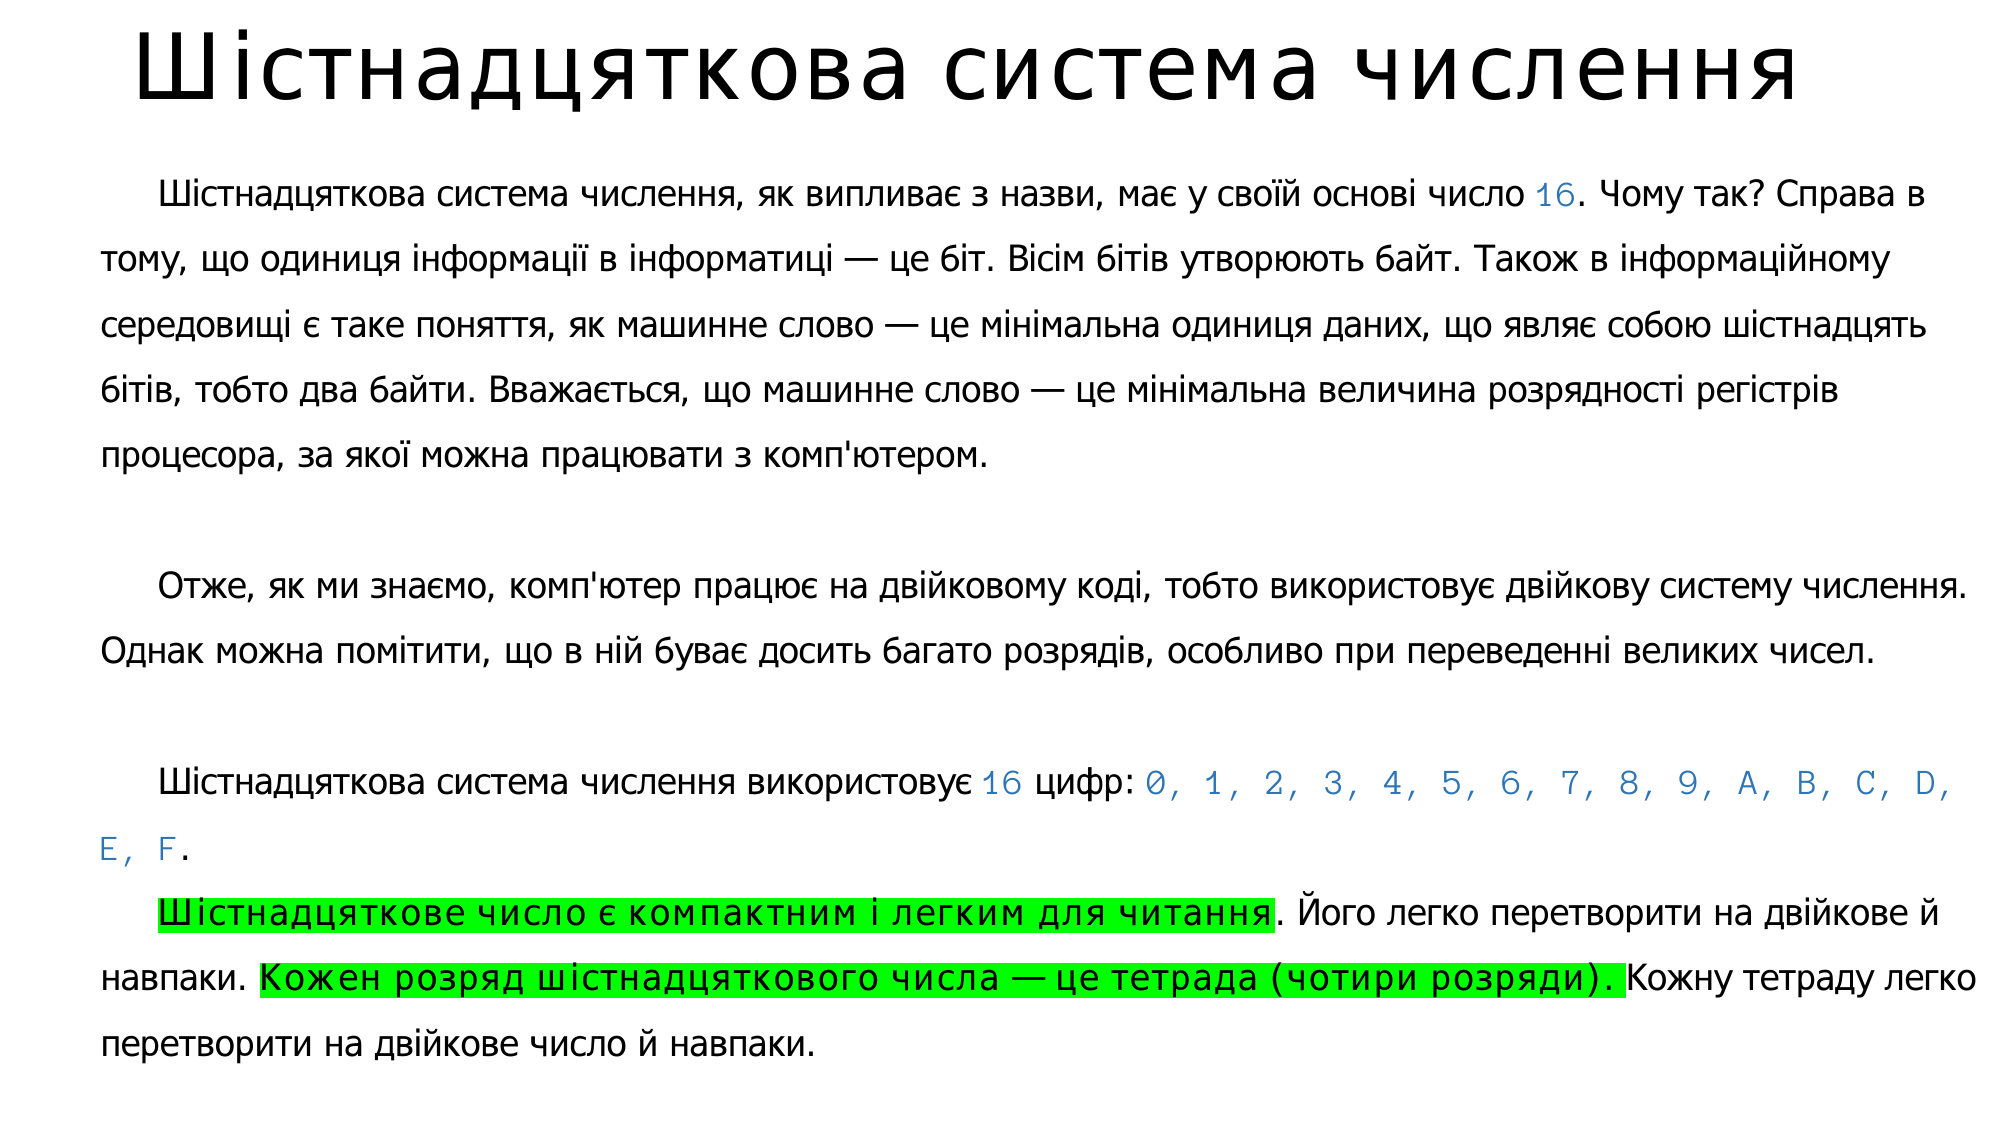

# Шістнадцяткова система числення
Шістнадцяткова система числення, як випливає з назви, має у своїй основі число 16. Чому так? Справа в тому, що одиниця інформації в інформатиці — це біт. Вісім бітів утворюють байт. Також в інформаційному середовищі є таке поняття, як машинне слово — це мінімальна одиниця даних, що являє собою шістнадцять бітів, тобто два байти. Вважається, що машинне слово — це мінімальна величина розрядності регістрів процесора, за якої можна працювати з комп'ютером.

Отже, як ми знаємо, комп'ютер працює на двійковому коді, тобто використовує двійкову систему числення. Однак можна помітити, що в ній буває досить багато розрядів, особливо при переведенні великих чисел.

Шістнадцяткова система числення використовує 16 цифр: 0, 1, 2, 3, 4, 5, 6, 7, 8, 9, A, B, C, D, E, F.
Шістнадцяткове число є компактним і легким для читання. Його легко перетворити на двійкове й навпаки. Кожен розряд шістнадцяткового числа — це тетрада (чотири розряди). Кожну тетраду легко перетворити на двійкове число й навпаки.